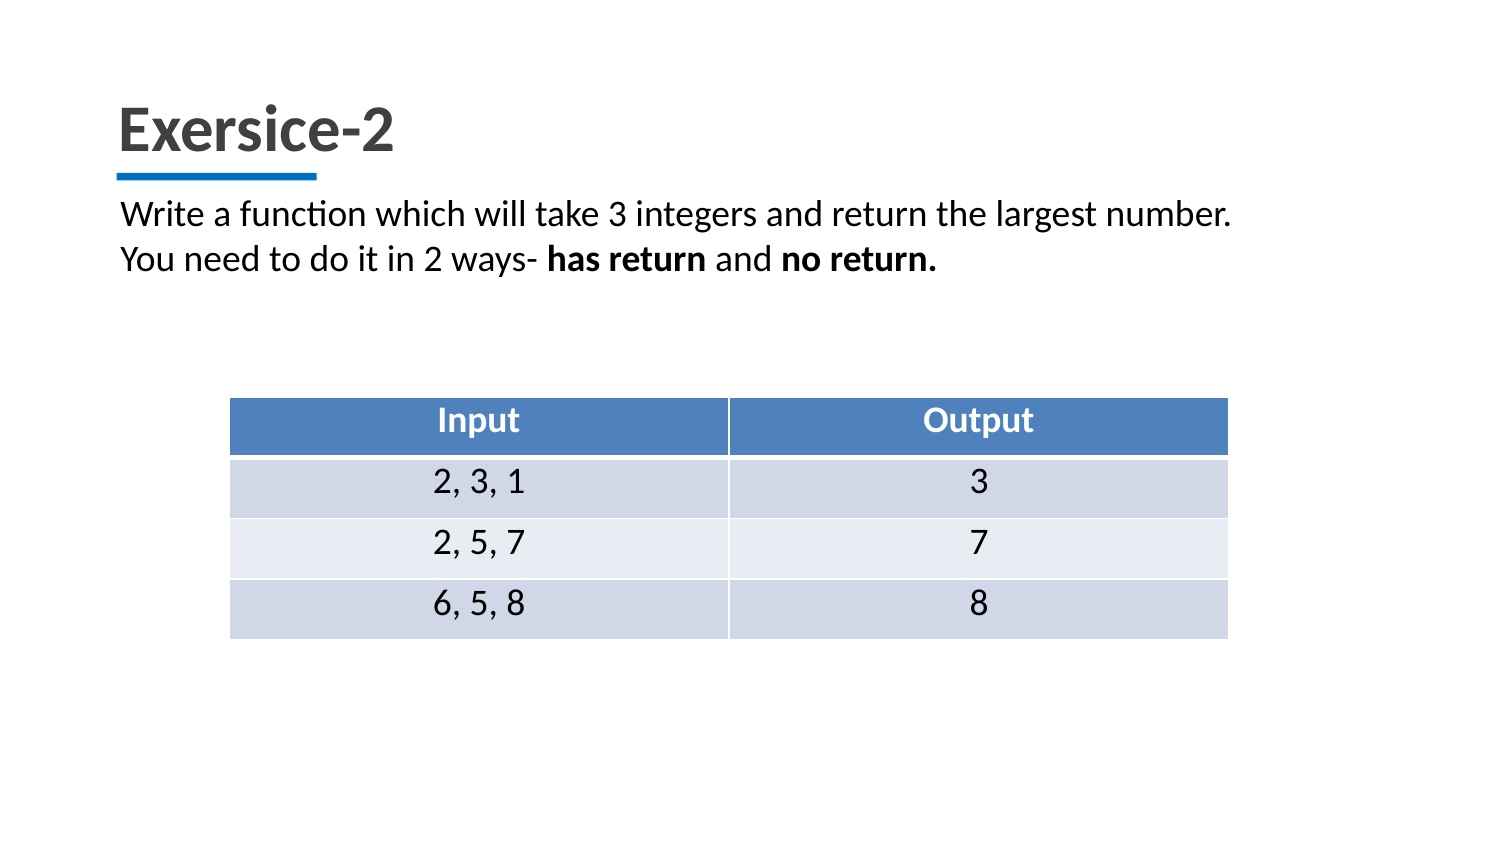

Exersice-2

Write a function which will take 3 integers and return the largest number.
You need to do it in 2 ways- has return and no return.
| Input | Output |
| --- | --- |
| 2, 3, 1 | 3 |
| 2, 5, 7 | 7 |
| 6, 5, 8 | 8 |